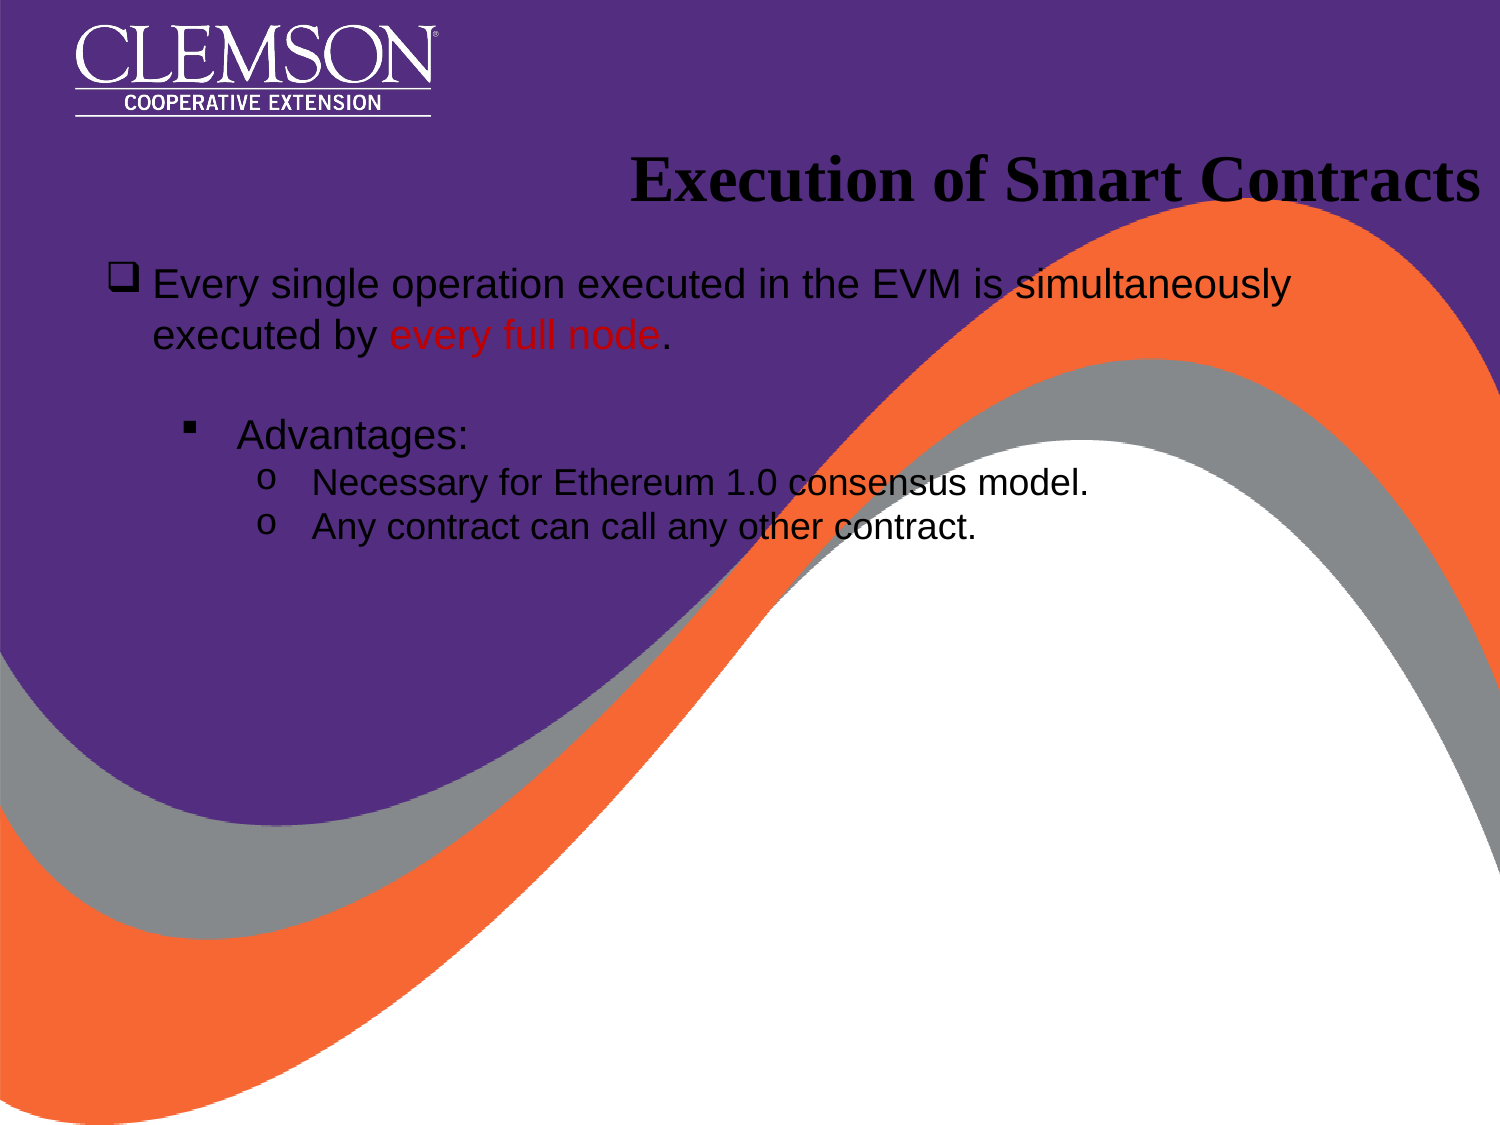

# Execution of Smart Contracts
Every single operation executed in the EVM is simultaneously executed by every full node.

Advantages:
Necessary for Ethereum 1.0 consensus model.
Any contract can call any other contract.